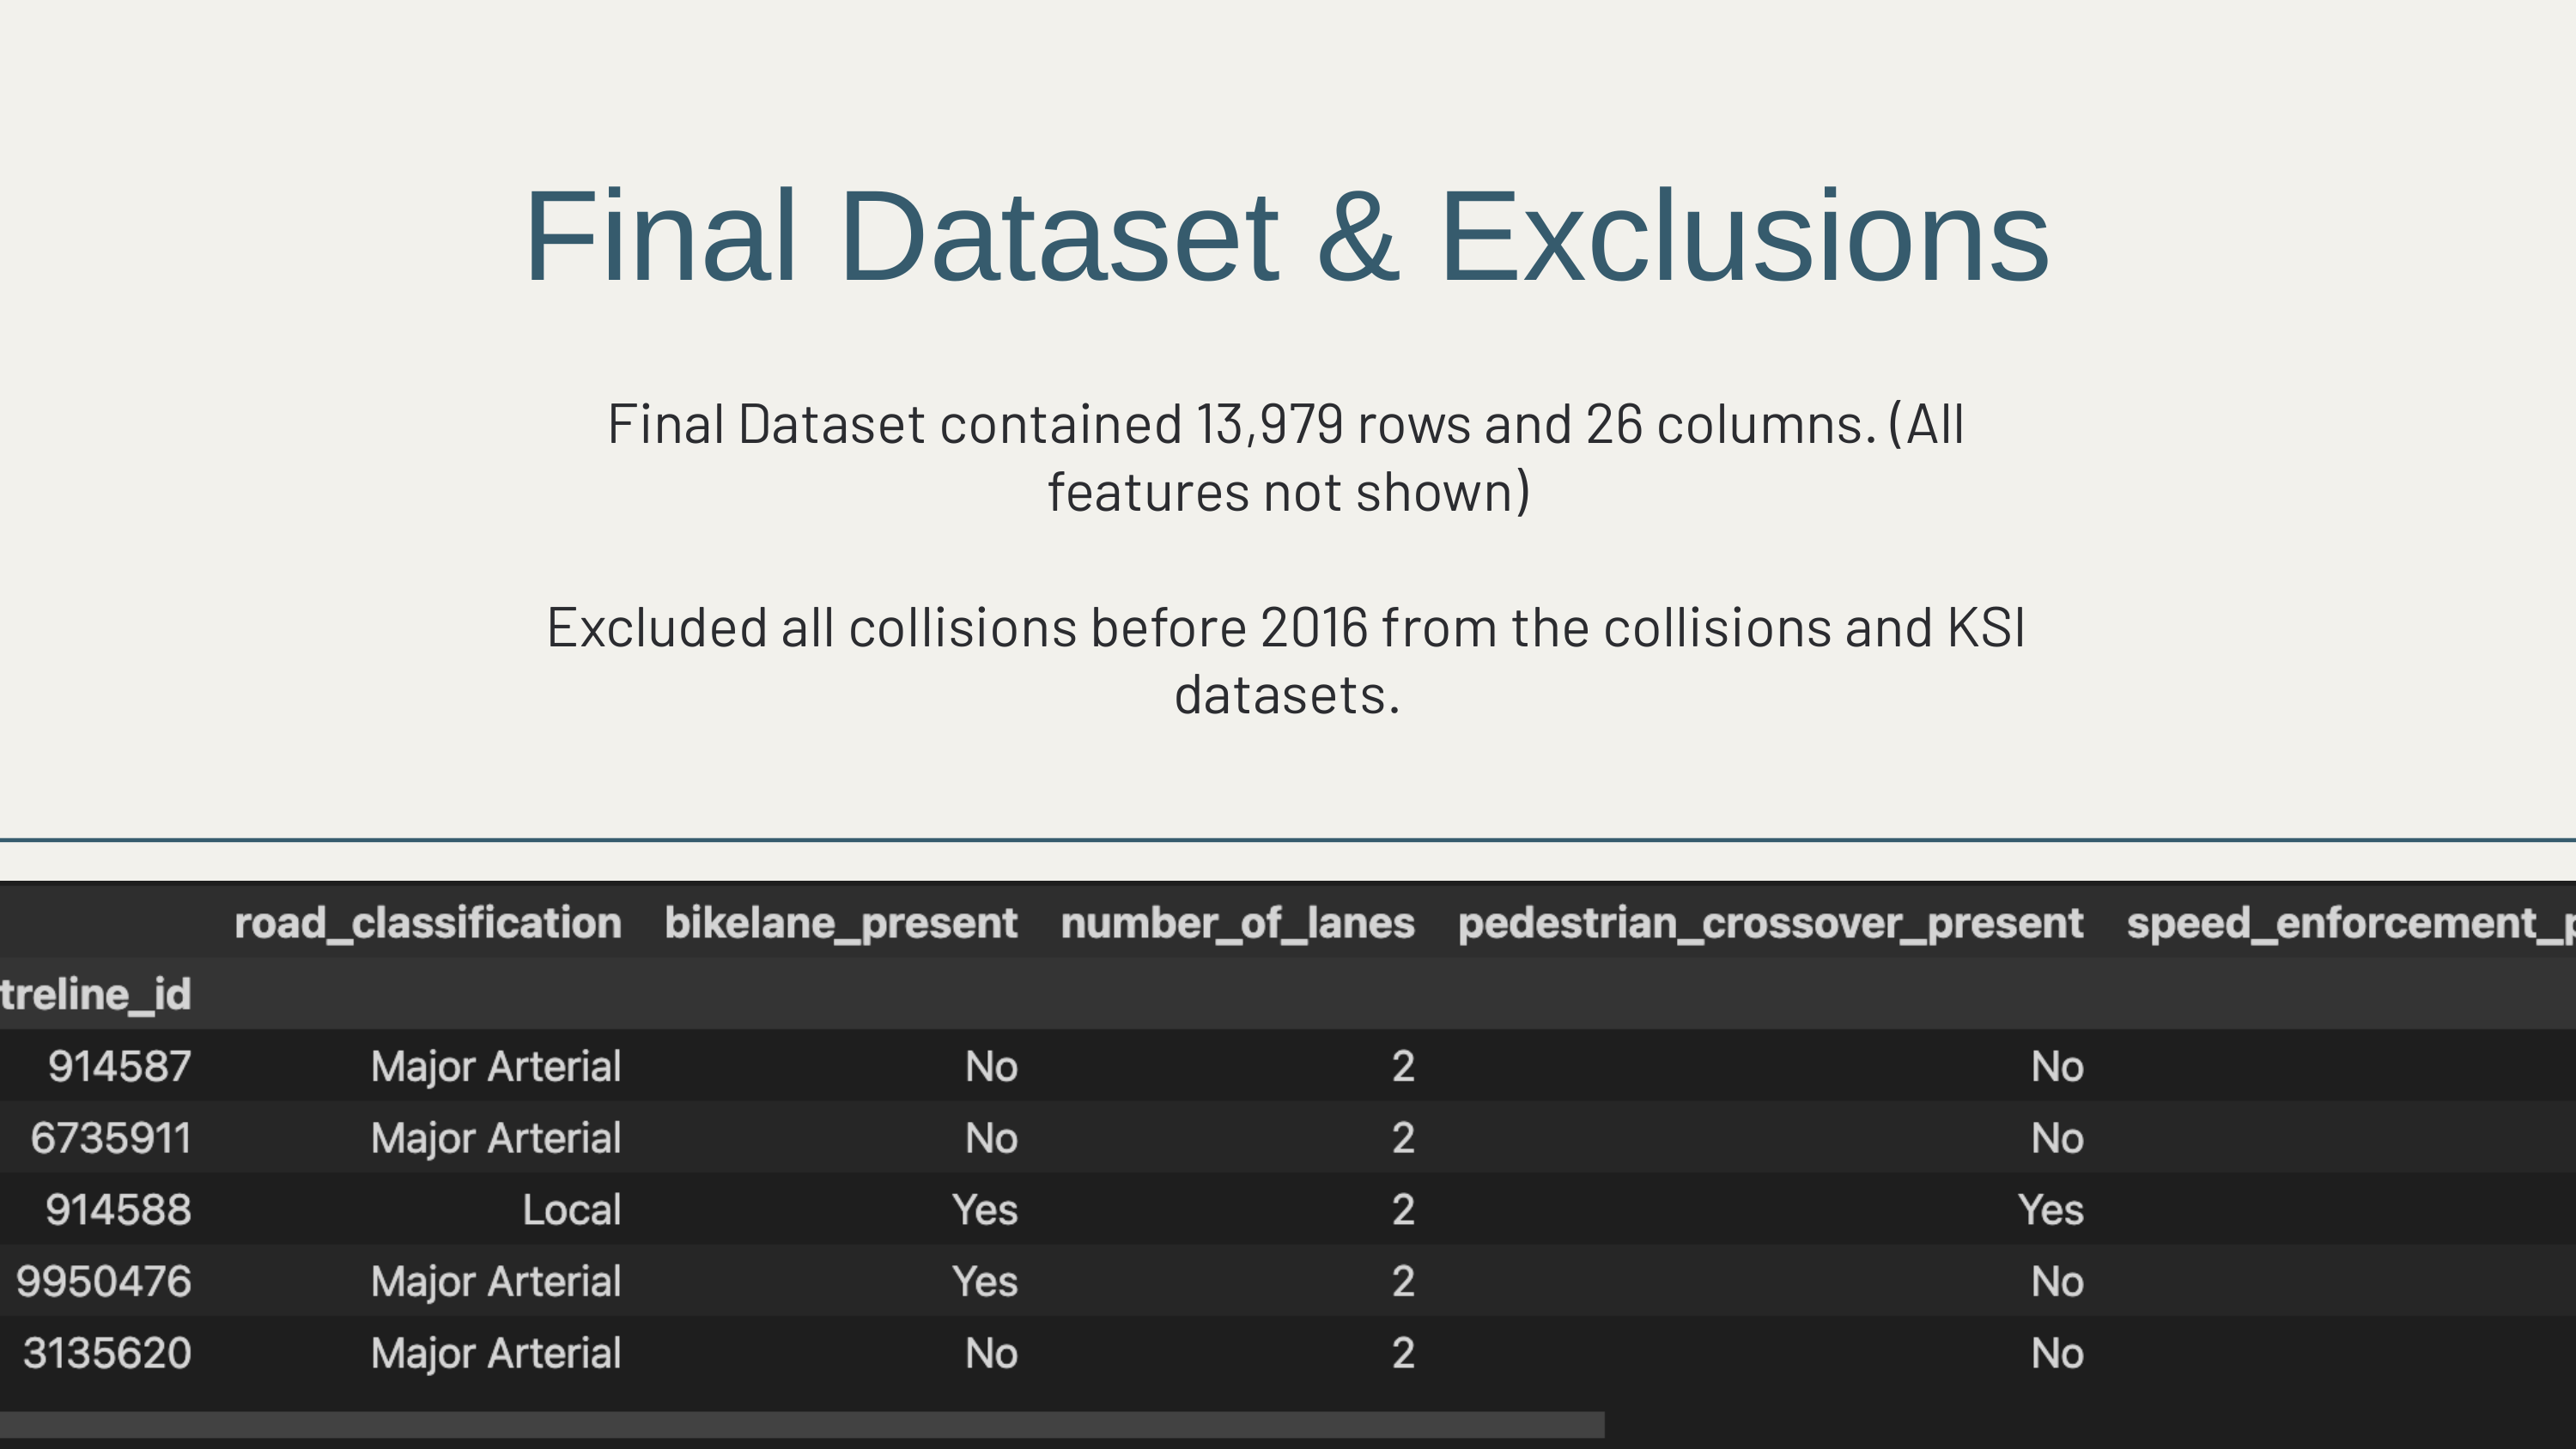

Final Dataset & Exclusions
Final Dataset contained 13,979 rows and 26 columns. (All features not shown)

Excluded all collisions before 2016 from the collisions and KSI datasets.